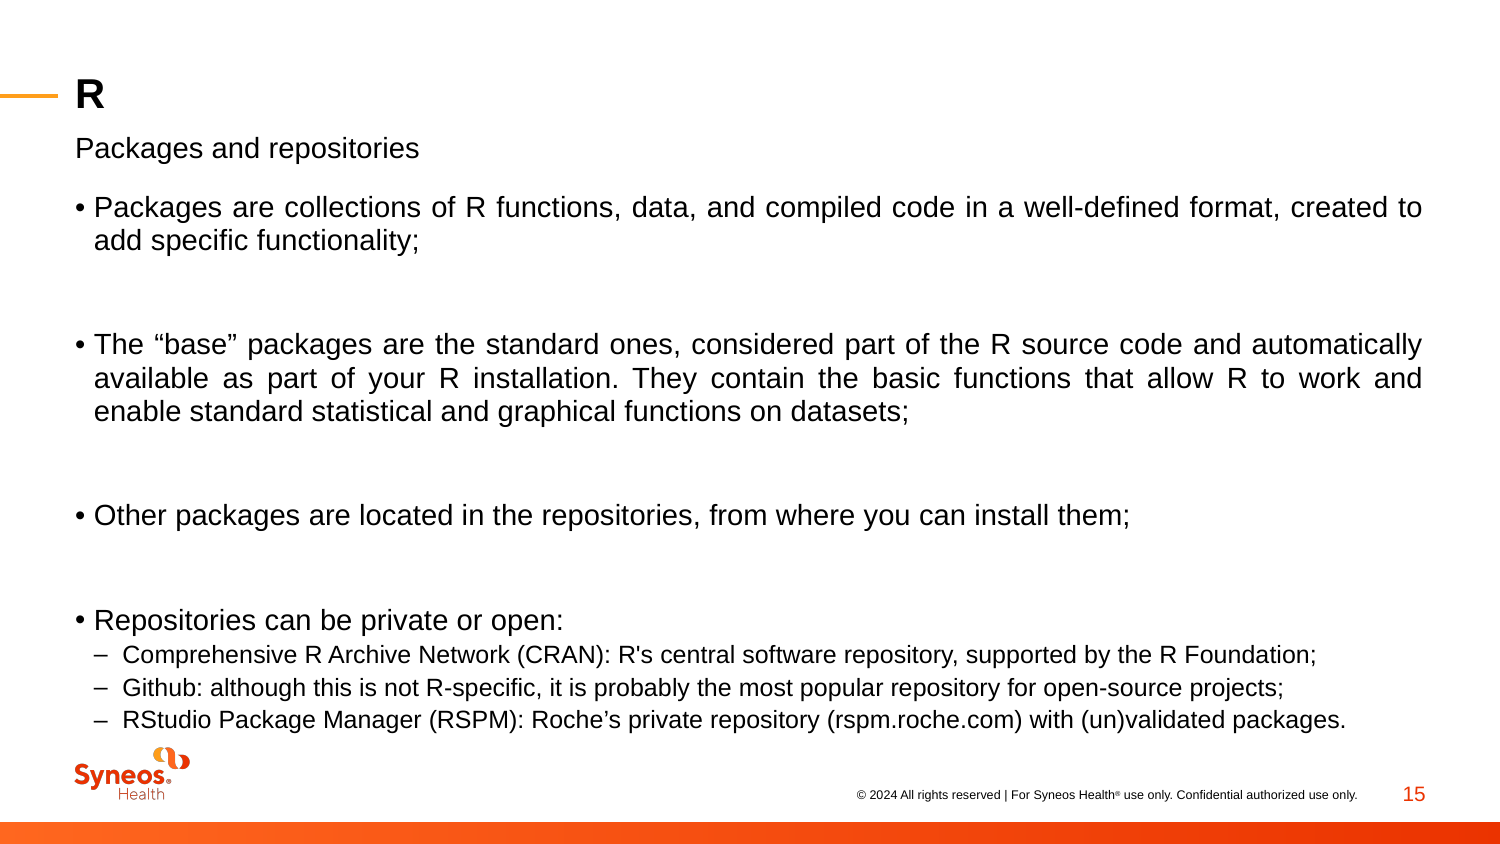

# R
Packages and repositories
Packages are collections of R functions, data, and compiled code in a well-defined format, created to add specific functionality;

The “base” packages are the standard ones, considered part of the R source code and automatically available as part of your R installation. They contain the basic functions that allow R to work and enable standard statistical and graphical functions on datasets;

Other packages are located in the repositories, from where you can install them;

Repositories can be private or open:​
Comprehensive R Archive Network (CRAN): R's central software repository, supported by the R Foundation;
Github: although this is not R-specific, it is probably the most popular repository for open-source projects;
RStudio Package Manager (RSPM): Roche’s private repository (rspm.roche.com) with (un)validated packages.